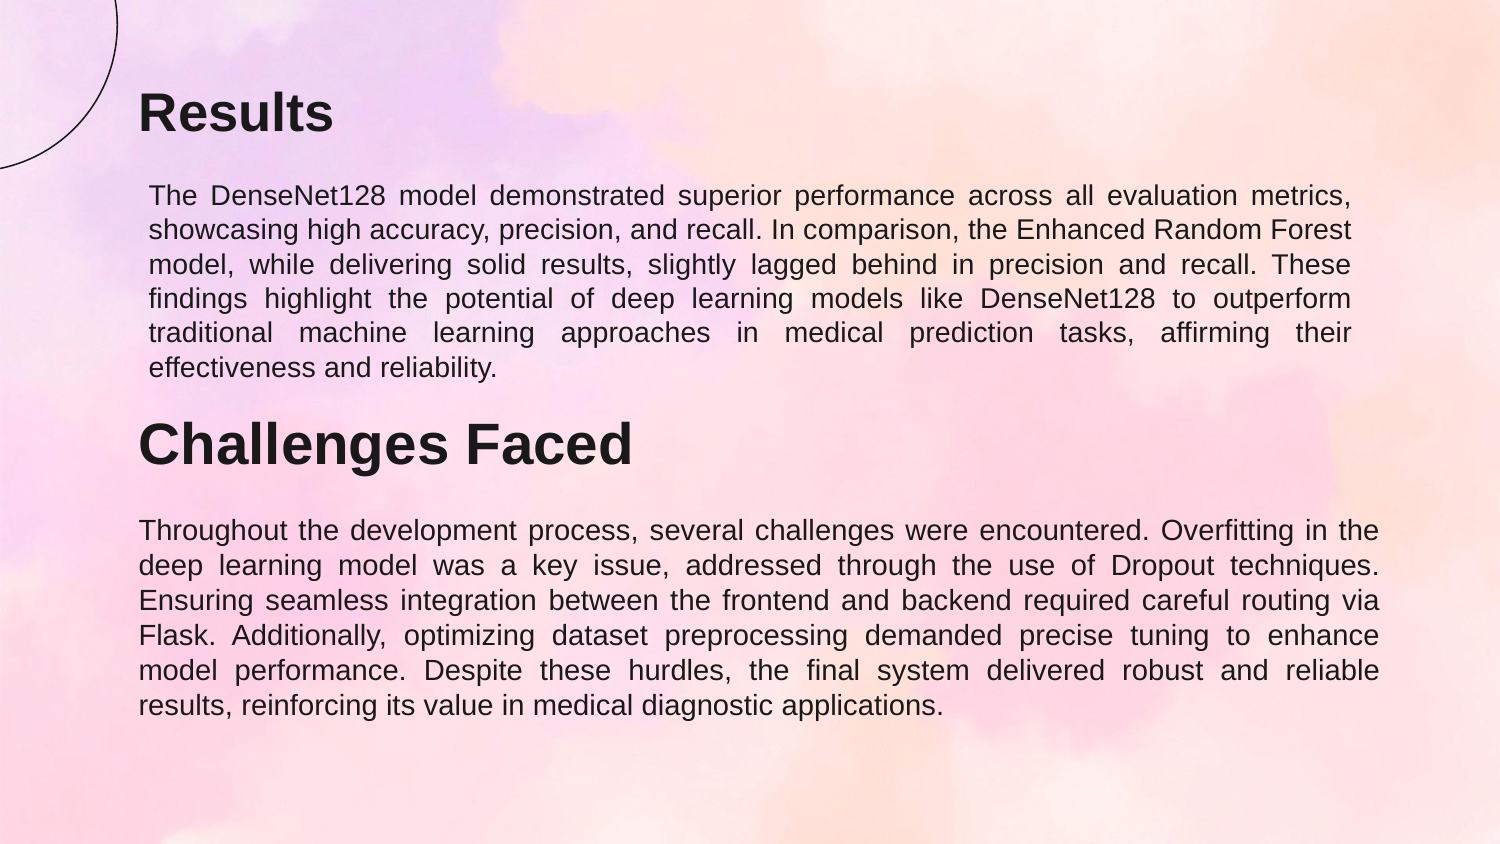

# Results
The DenseNet128 model demonstrated superior performance across all evaluation metrics, showcasing high accuracy, precision, and recall. In comparison, the Enhanced Random Forest model, while delivering solid results, slightly lagged behind in precision and recall. These findings highlight the potential of deep learning models like DenseNet128 to outperform traditional machine learning approaches in medical prediction tasks, affirming their effectiveness and reliability.
Challenges Faced
Throughout the development process, several challenges were encountered. Overfitting in the deep learning model was a key issue, addressed through the use of Dropout techniques. Ensuring seamless integration between the frontend and backend required careful routing via Flask. Additionally, optimizing dataset preprocessing demanded precise tuning to enhance model performance. Despite these hurdles, the final system delivered robust and reliable results, reinforcing its value in medical diagnostic applications.